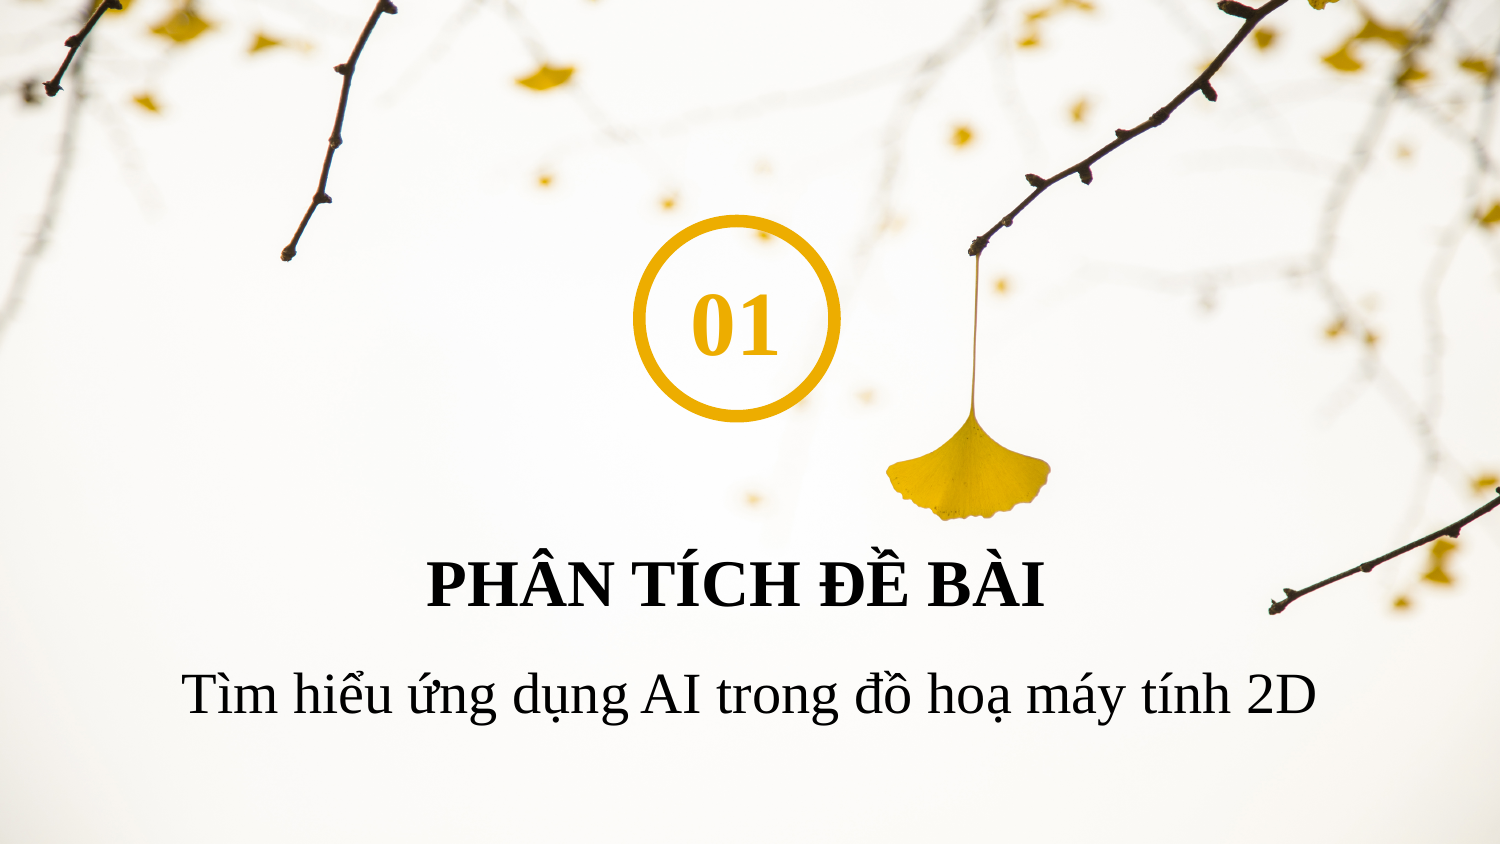

01
PHÂN TÍCH ĐỀ BÀI
Tìm hiểu ứng dụng AI trong đồ hoạ máy tính 2D